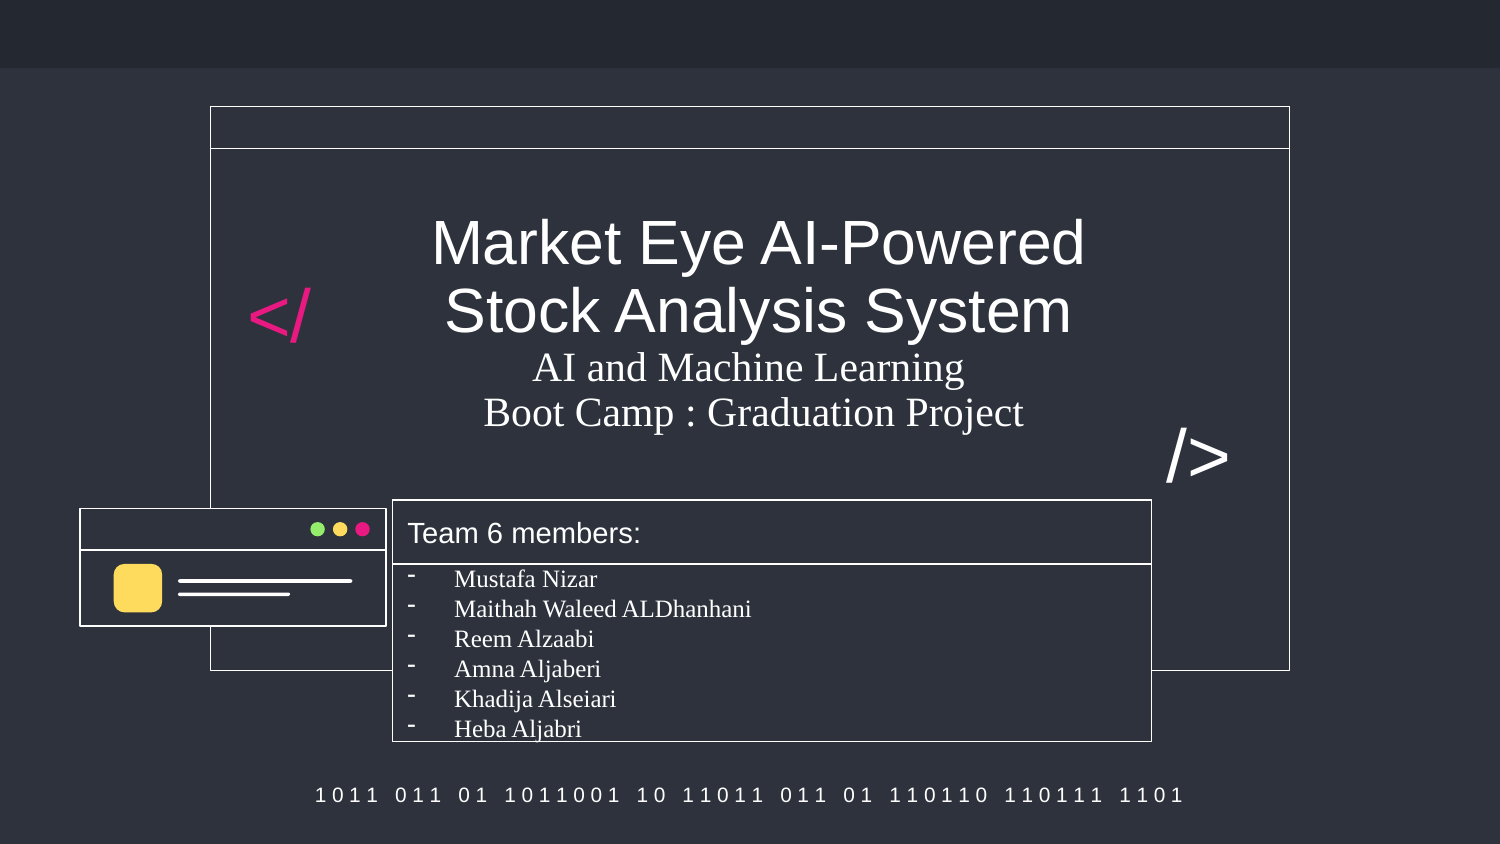

</
# Market Eye AI-Powered Stock Analysis System AI and Machine Learning Boot Camp : Graduation Project
/>

Team 6 members:

Mustafa Nizar
Maithah Waleed ALDhanhani
Reem Alzaabi
Amna Aljaberi
Khadija Alseiari
Heba Aljabri